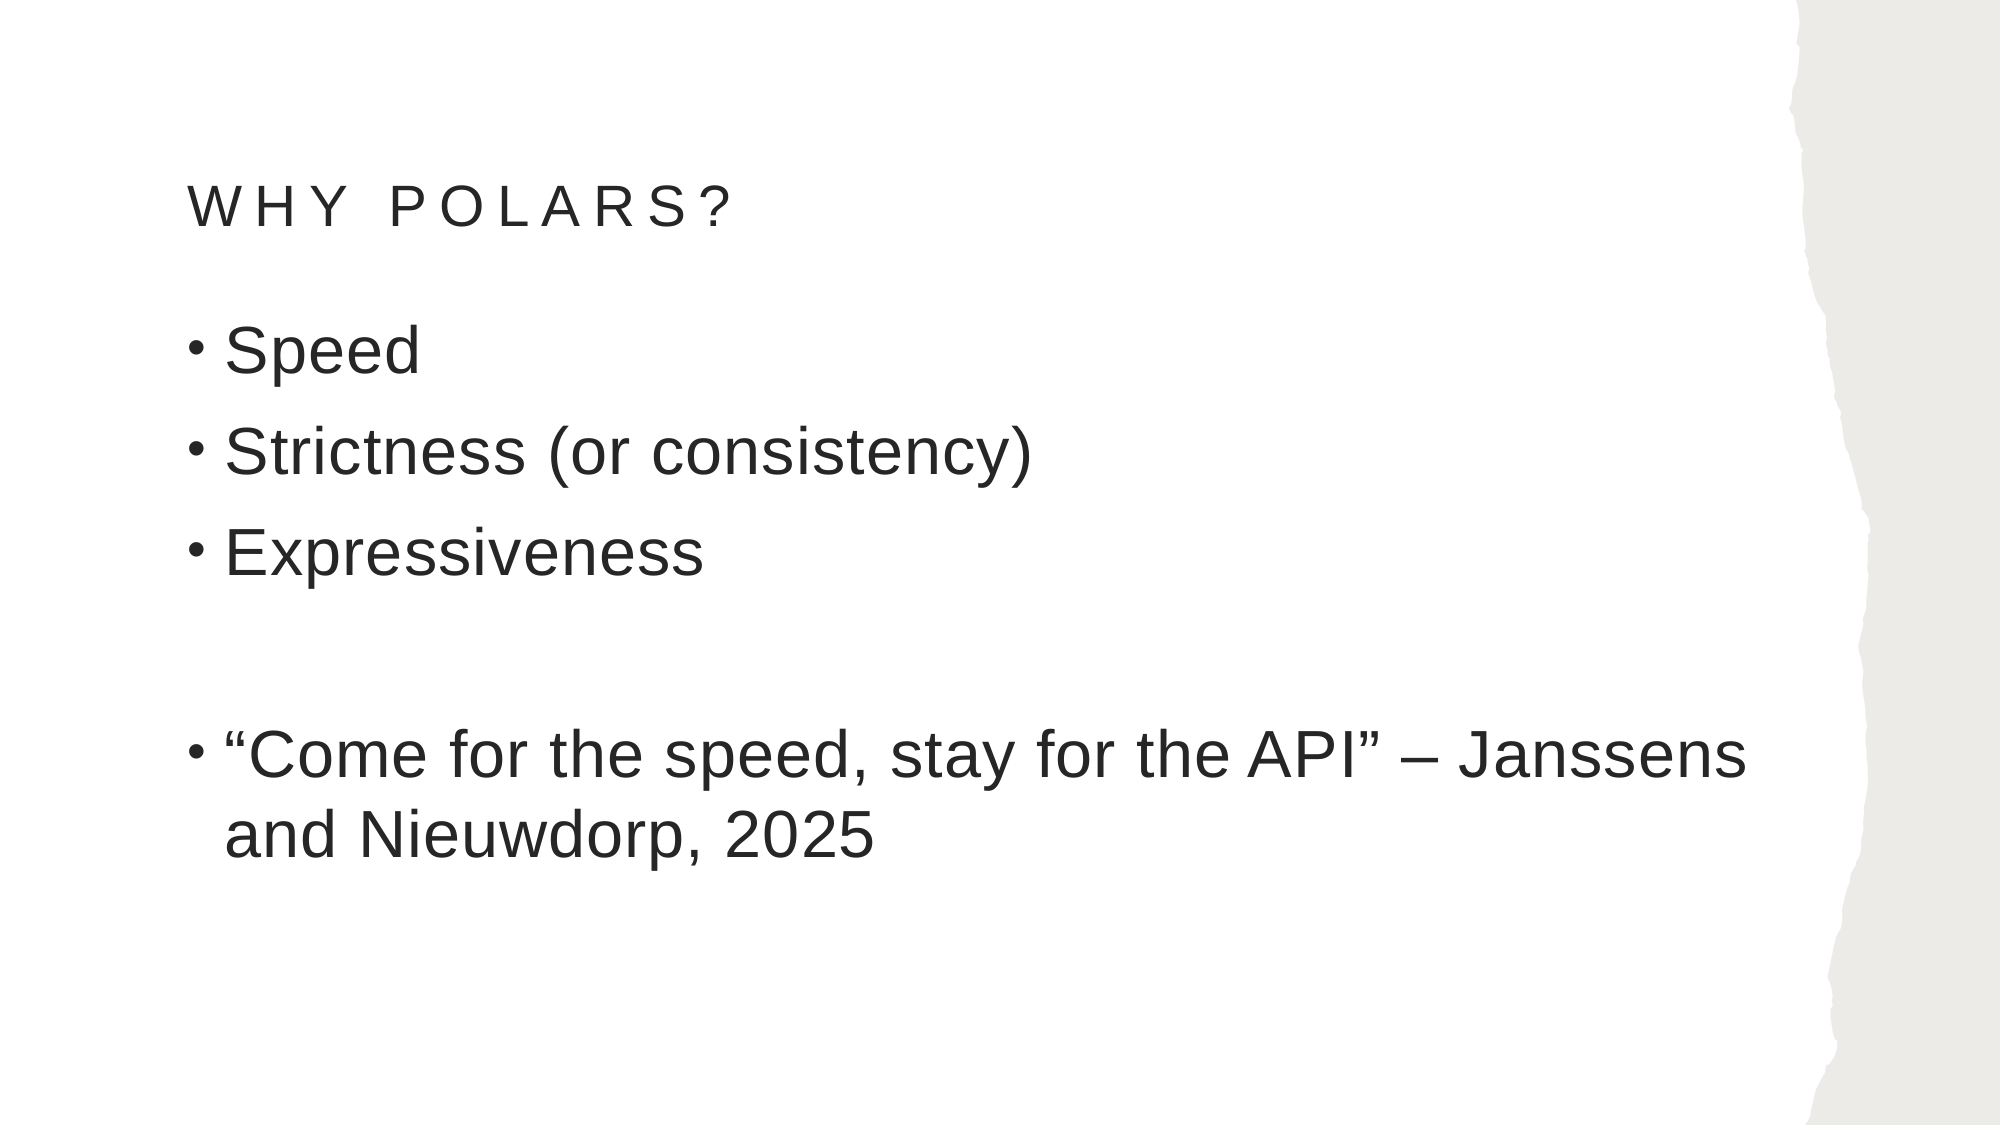

# Why Polars?
Speed
Strictness (or consistency)
Expressiveness

“Come for the speed, stay for the API” – Janssens and Nieuwdorp, 2025